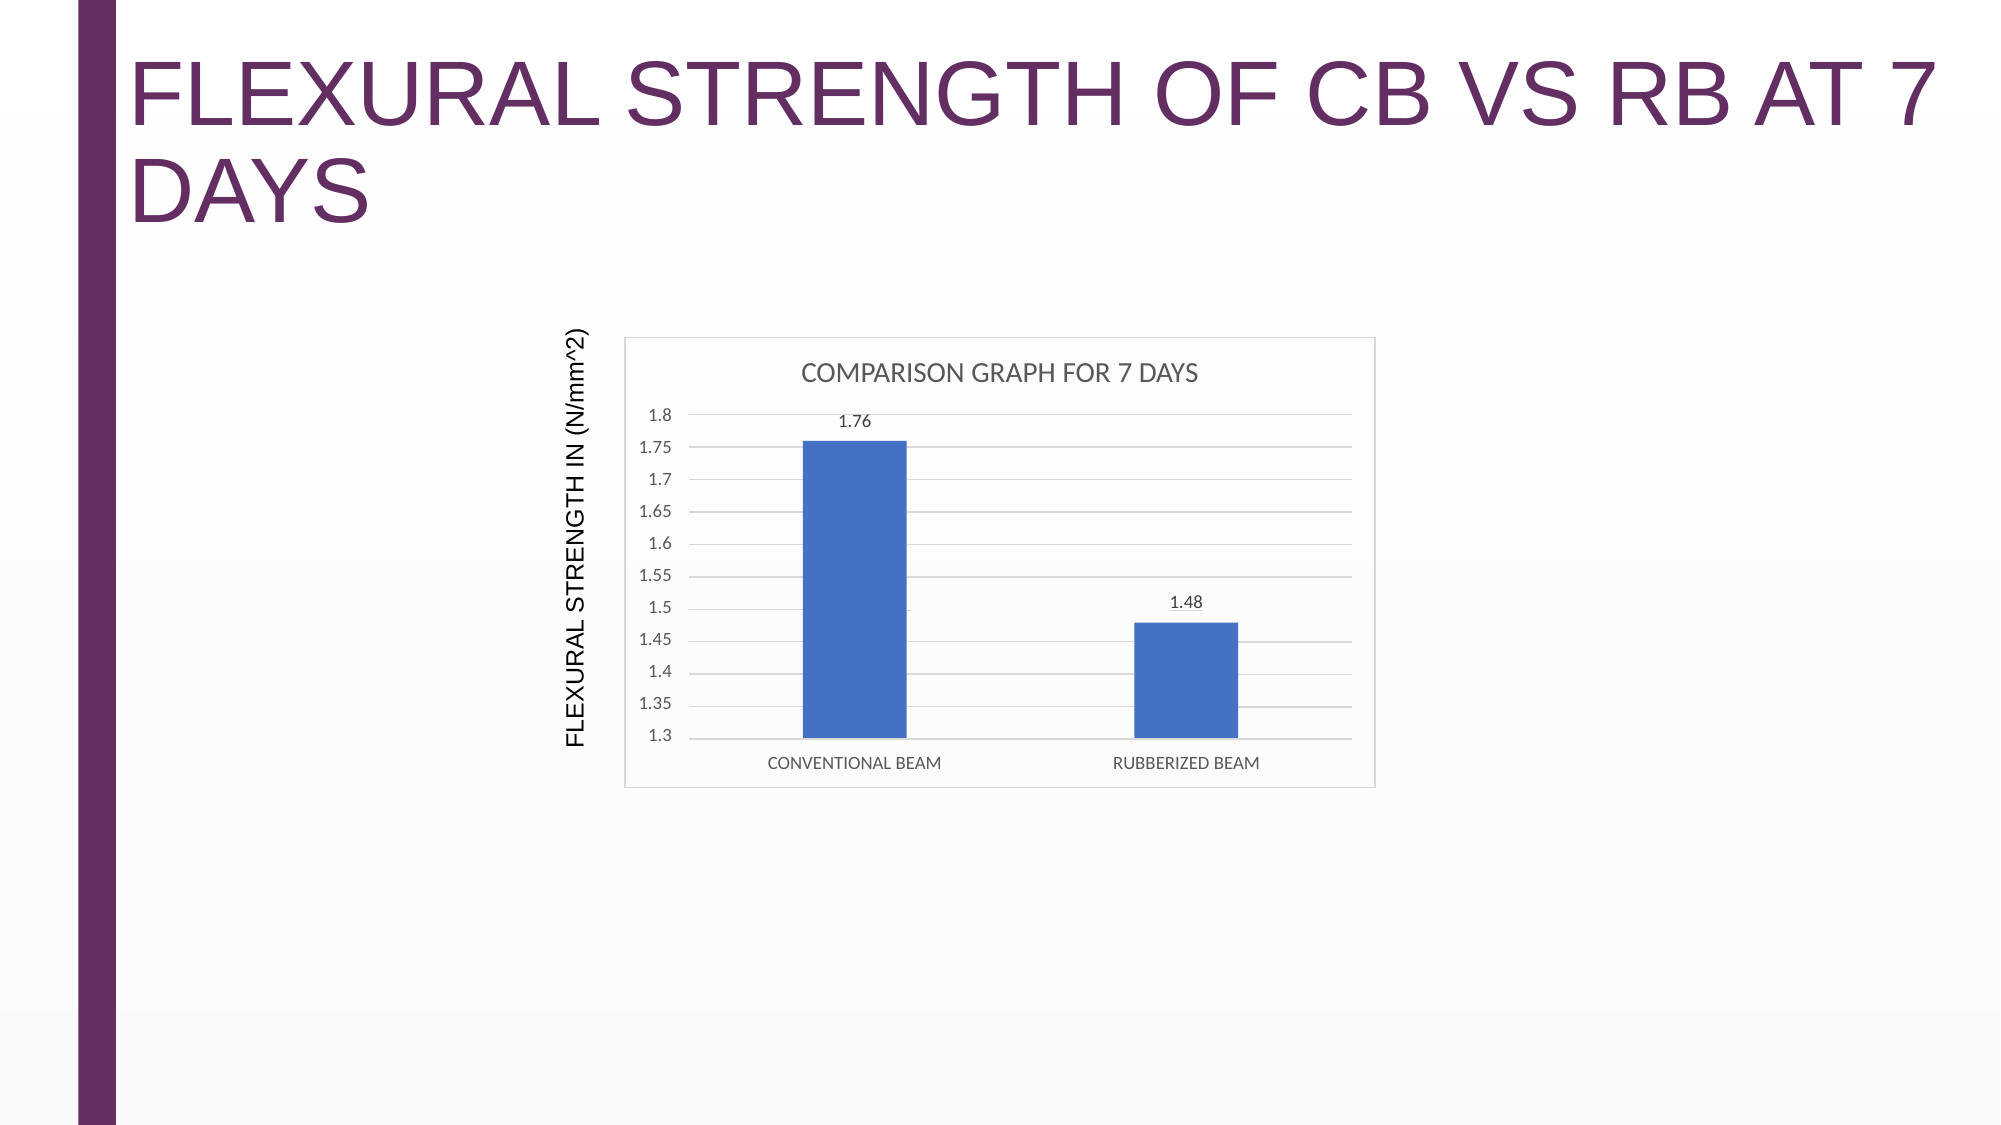

# FLEXURAL STRENGTH OF CB VS RB AT 7 DAYS

COMPARISON GRAPH FOR 7 DAYS
1.76
1.8
1.75
1.7
1.65
1.6
1.55
1.5
1.45
1.4
1.35
1.3

 	1.48

CONVENTIONAL BEAM	RUBBERIZED BEAM
FLEXURAL STRENGTH IN (N/mm^2)